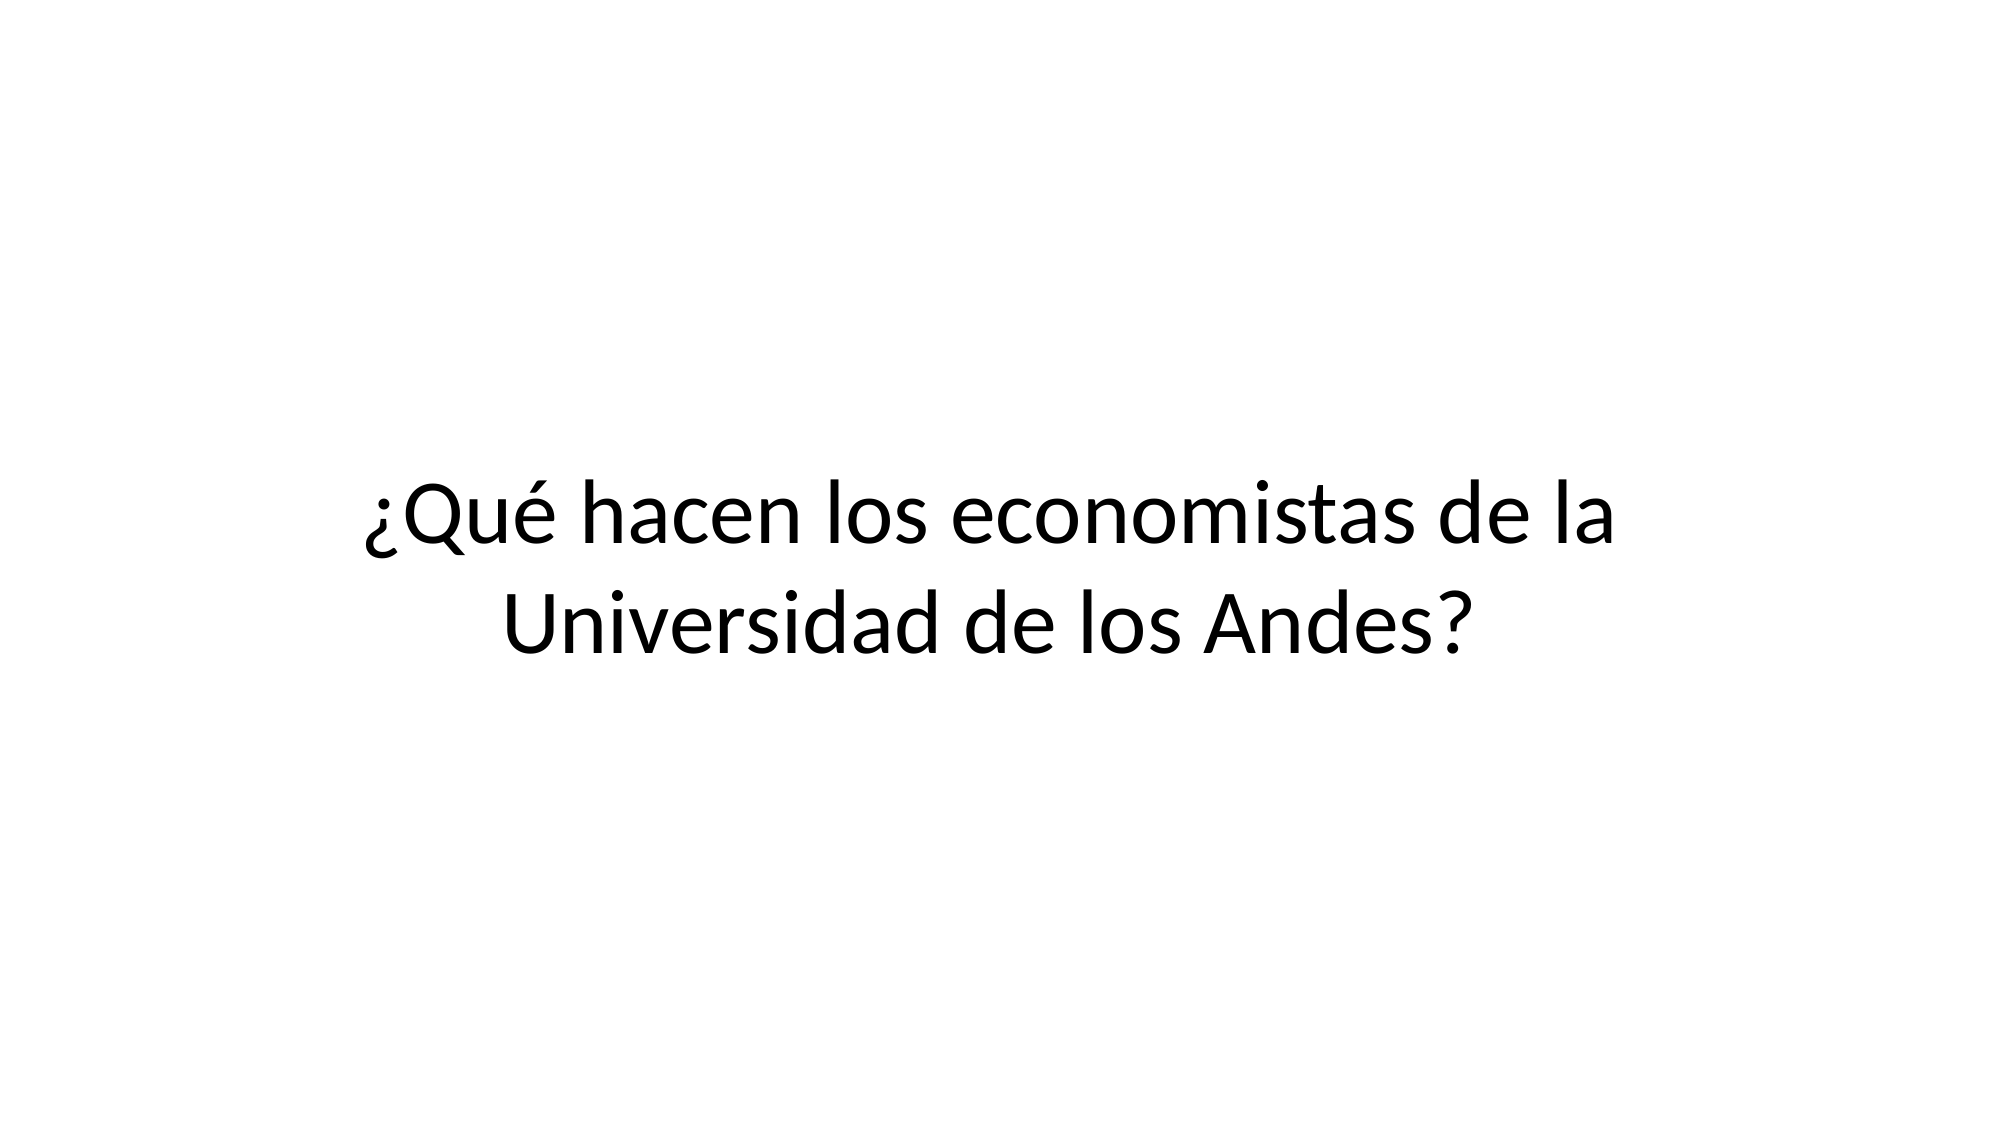

¿Qué hacen los economistas de la Universidad de los Andes?